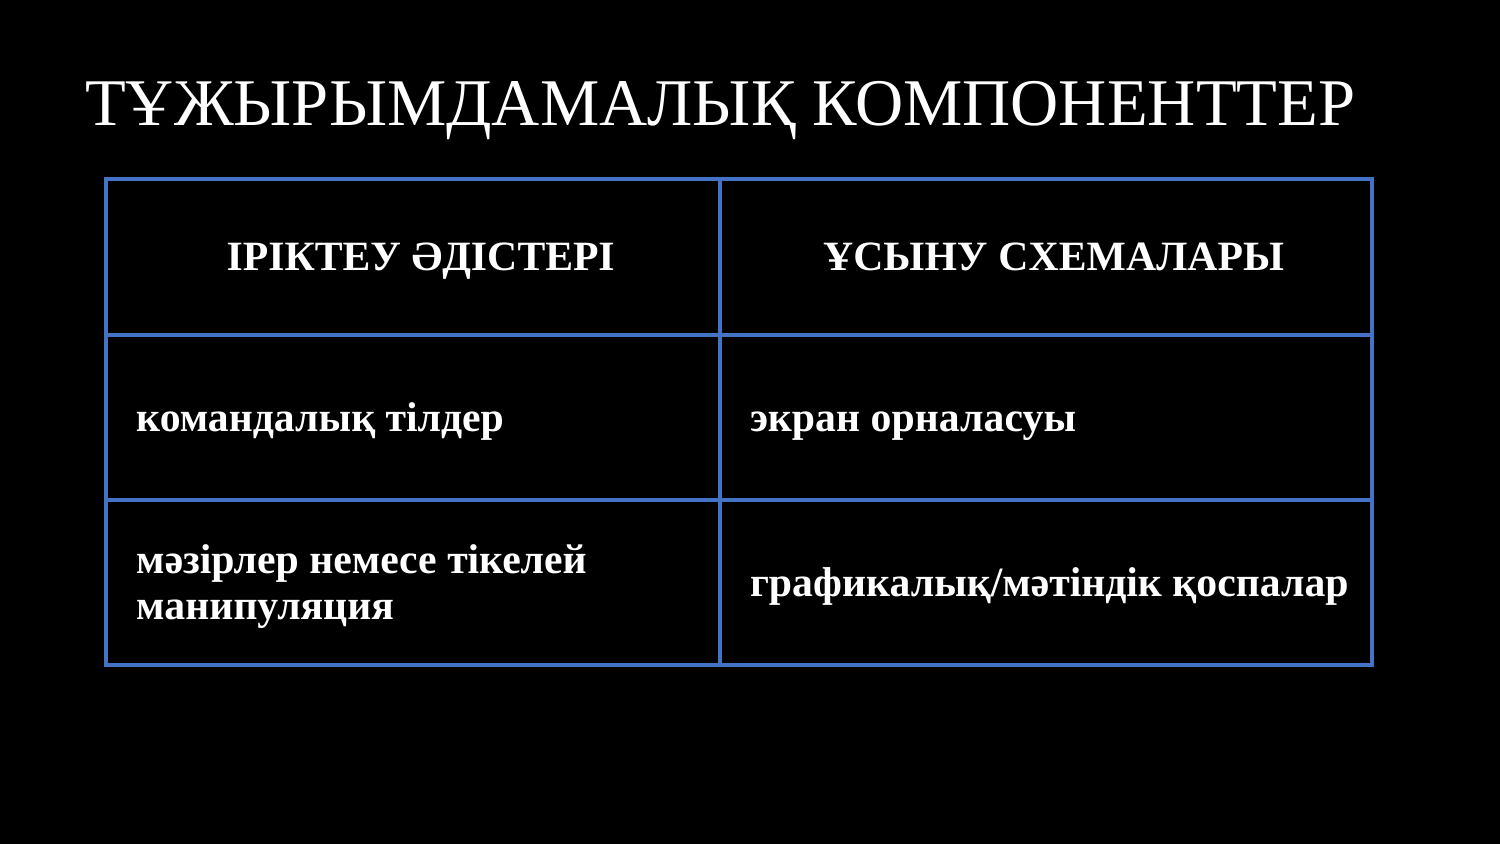

# ТҰЖЫРЫМДАМАЛЫҚ КОМПОНЕНТТЕР
| ІРІКТЕУ ӘДІСТЕРІ | ҰСЫНУ СХЕМАЛАРЫ |
| --- | --- |
| командалық тілдер | экран орналасуы |
| мәзірлер немесе тікелей манипуляция | графикалық/мәтіндік қоспалар |